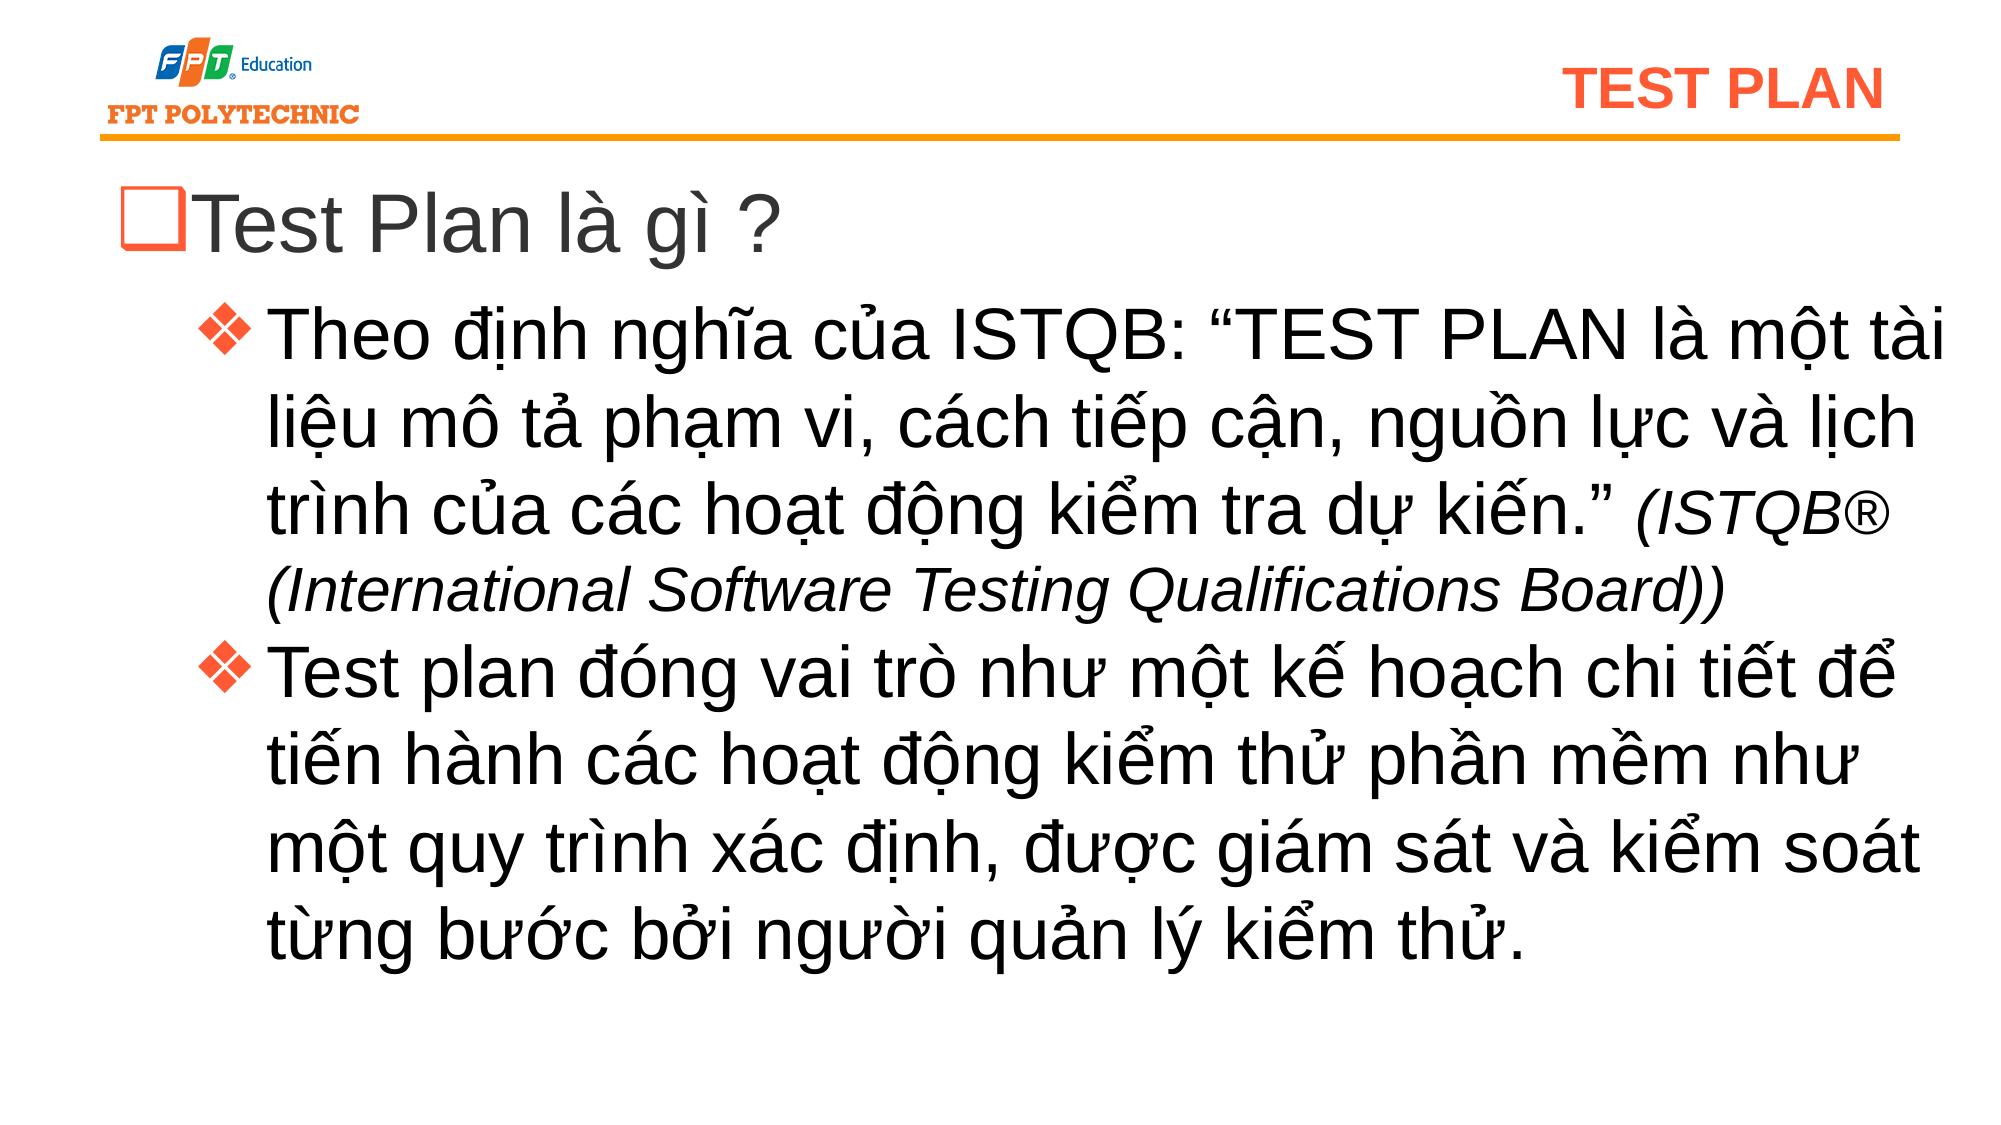

# test plan
Test Plan là gì ?
Theo định nghĩa của ISTQB: “TEST PLAN là một tài liệu mô tả phạm vi, cách tiếp cận, nguồn lực và lịch trình của các hoạt động kiểm tra dự kiến.” (ISTQB® (International Software Testing Qualifications Board))
Test plan đóng vai trò như một kế hoạch chi tiết để tiến hành các hoạt động kiểm thử phần mềm như một quy trình xác định, được giám sát và kiểm soát từng bước bởi người quản lý kiểm thử.